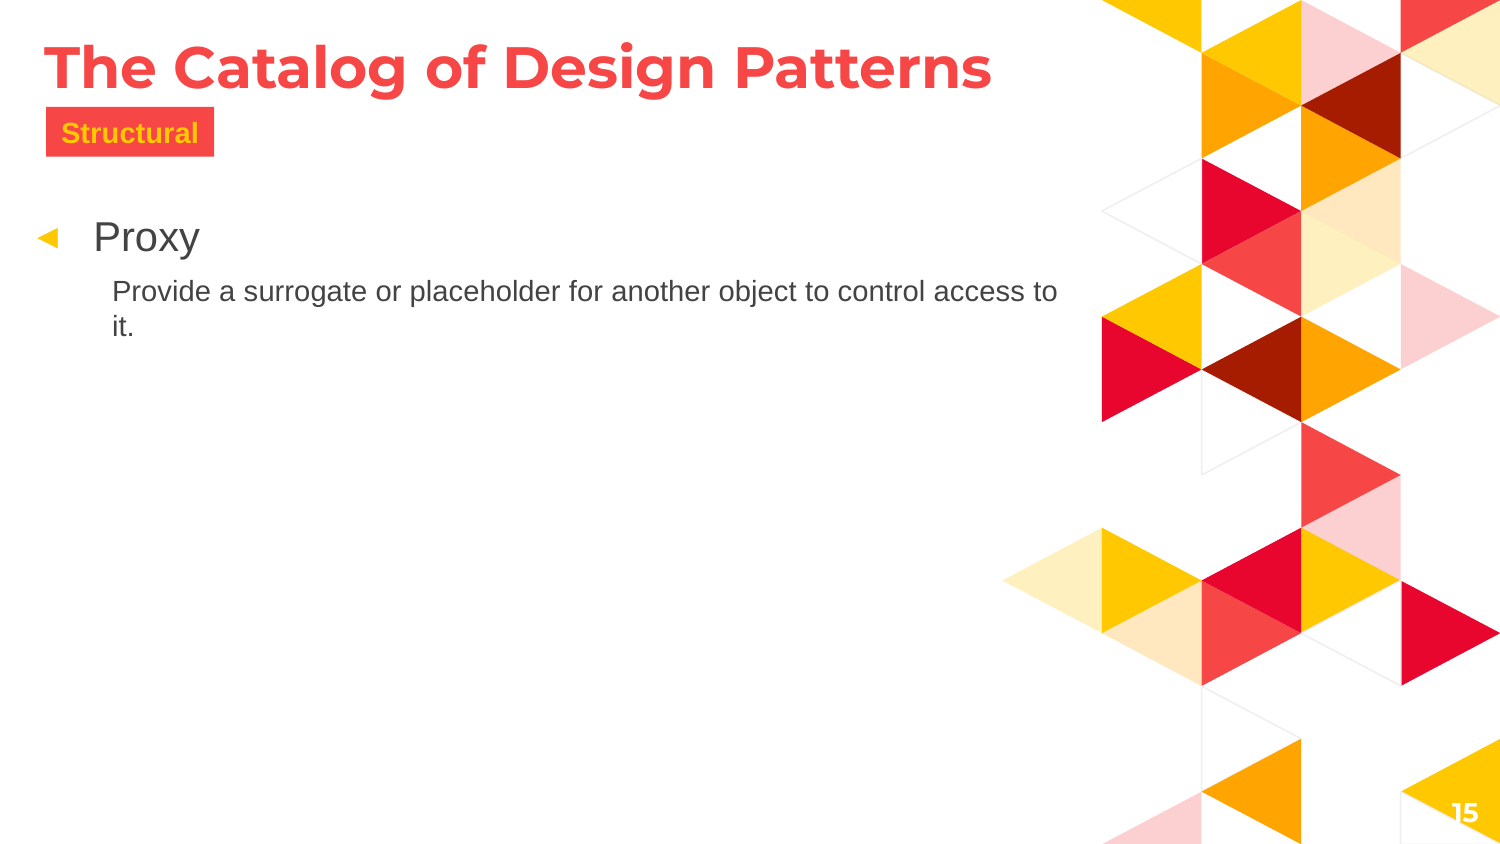

The Catalog of Design Patterns
Structural
Proxy
Provide a surrogate or placeholder for another object to control access to it.
15